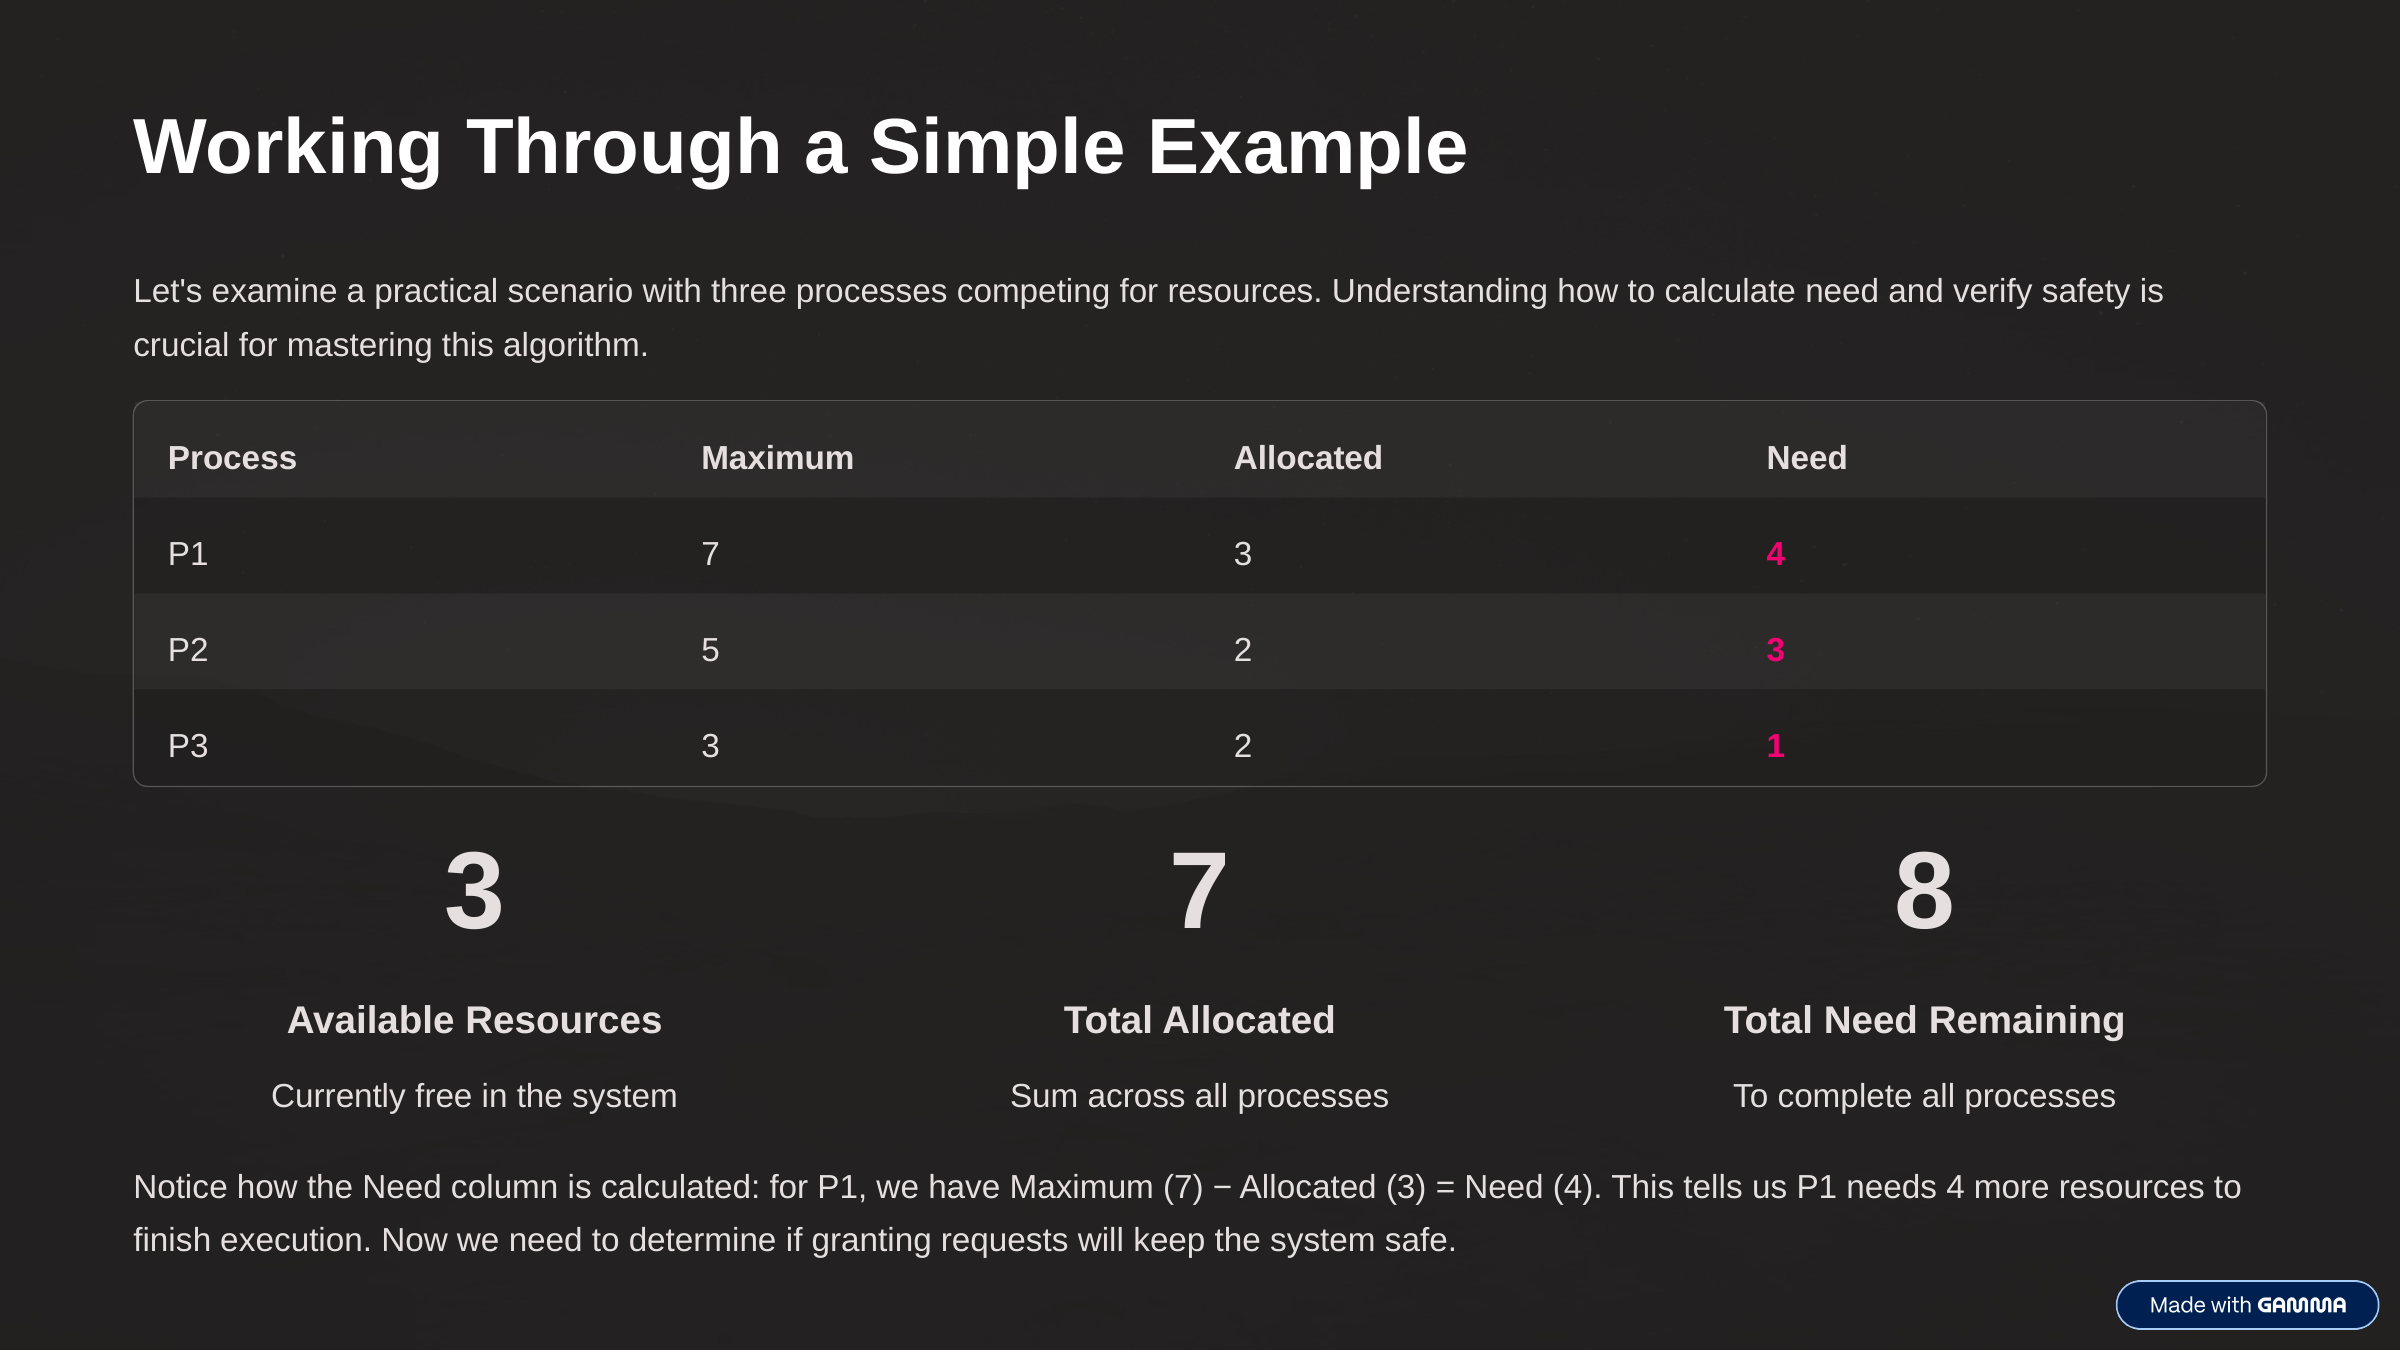

Working Through a Simple Example
Let's examine a practical scenario with three processes competing for resources. Understanding how to calculate need and verify safety is crucial for mastering this algorithm.

Process
Maximum
Allocated
Need

P1
7
3
4

P2
5
2
3

P3
3
2
1
3
7
8
Available Resources
Total Allocated
Total Need Remaining
Currently free in the system
Sum across all processes
To complete all processes
Notice how the Need column is calculated: for P1, we have Maximum (7) − Allocated (3) = Need (4). This tells us P1 needs 4 more resources to finish execution. Now we need to determine if granting requests will keep the system safe.